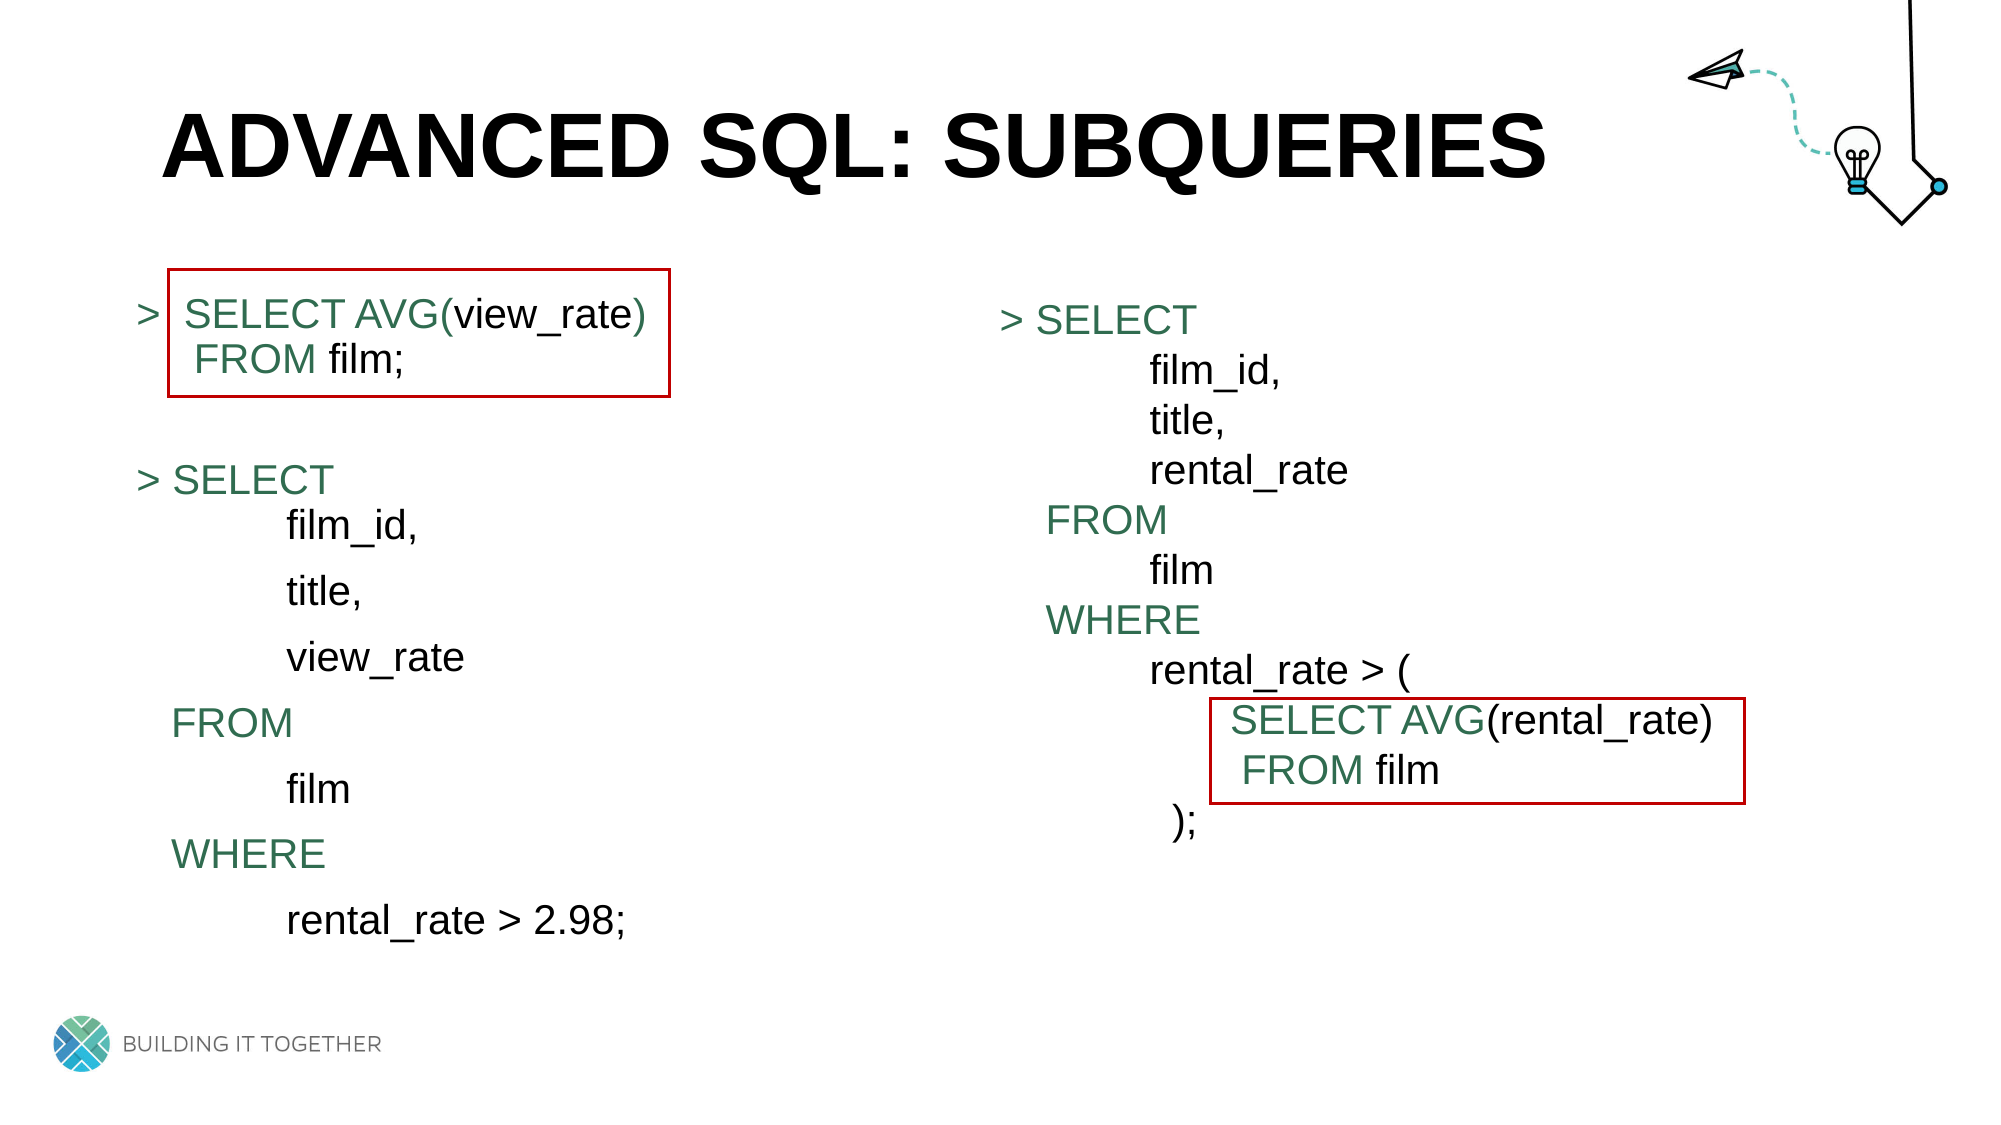

# Advanced Sql: subqueries

>  SELECT AVG(view_rate)
     FROM film;
> SELECT
	film_id,
   	title,
   	rental_rate
    FROM
	film
    WHERE
   	rental_rate > (
      	       SELECT AVG(rental_rate)
                     FROM film
               );
> SELECT
	film_id,
   	title,
   	view_rate
   FROM
   	film
   WHERE
   	rental_rate > 2.98;